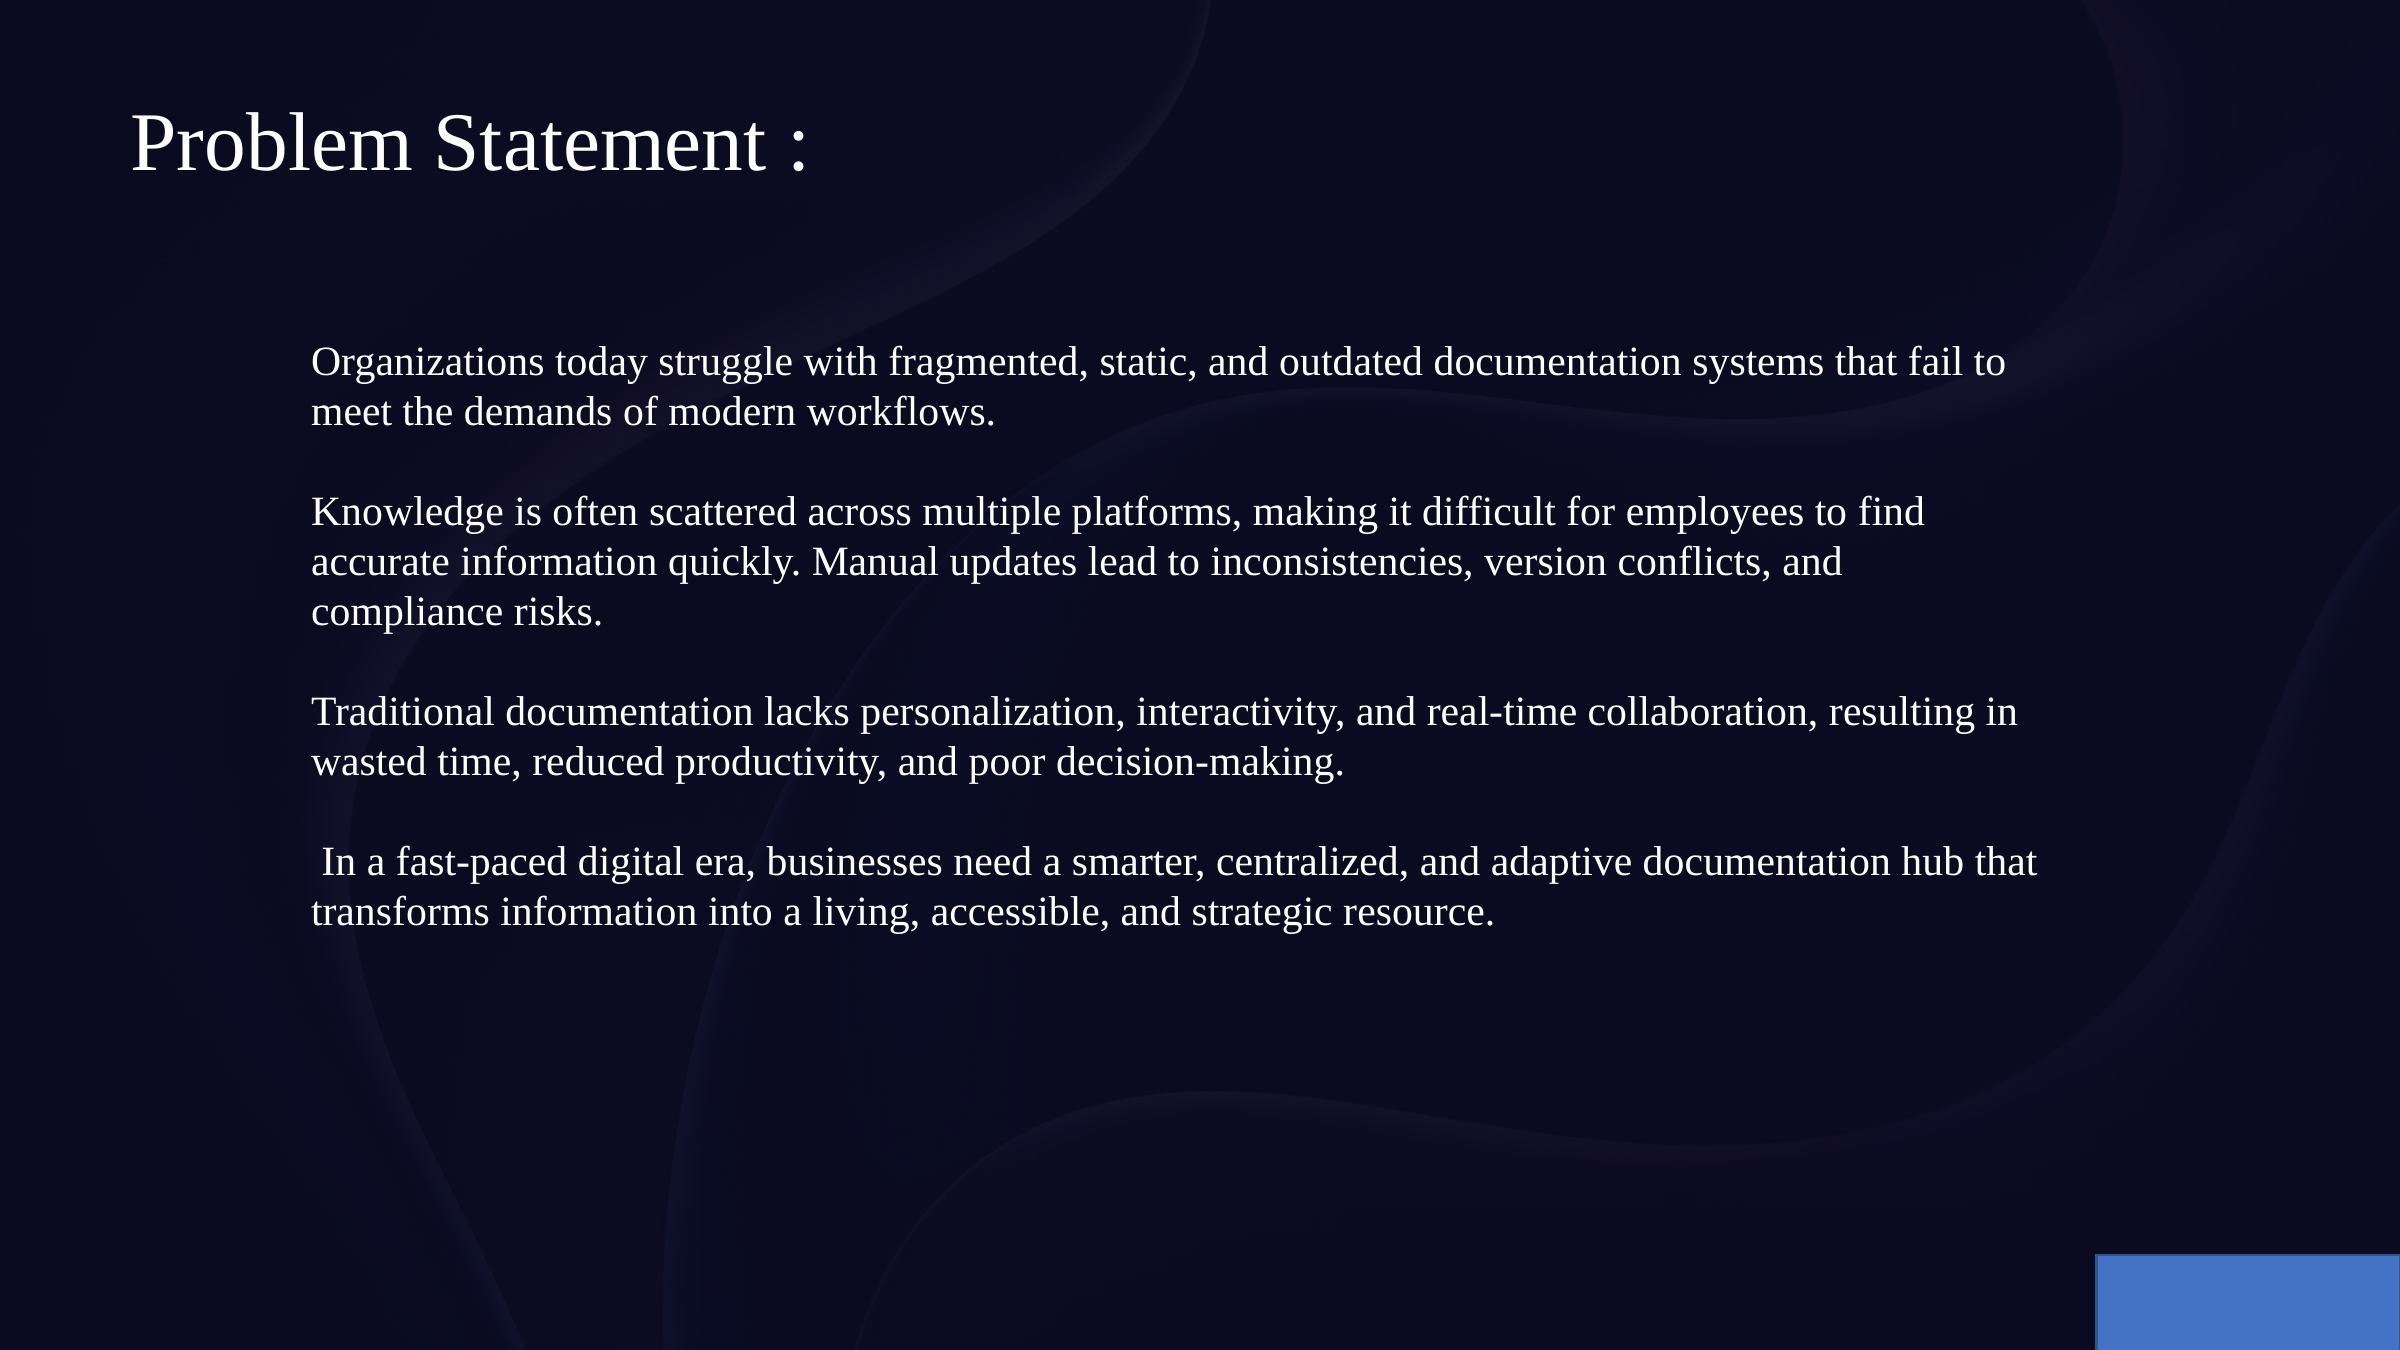

Problem Statement :
Organizations today struggle with fragmented, static, and outdated documentation systems that fail to meet the demands of modern workflows.

Knowledge is often scattered across multiple platforms, making it difficult for employees to find accurate information quickly. Manual updates lead to inconsistencies, version conflicts, and compliance risks.

Traditional documentation lacks personalization, interactivity, and real‑time collaboration, resulting in wasted time, reduced productivity, and poor decision‑making.

 In a fast‑paced digital era, businesses need a smarter, centralized, and adaptive documentation hub that transforms information into a living, accessible, and strategic resource.